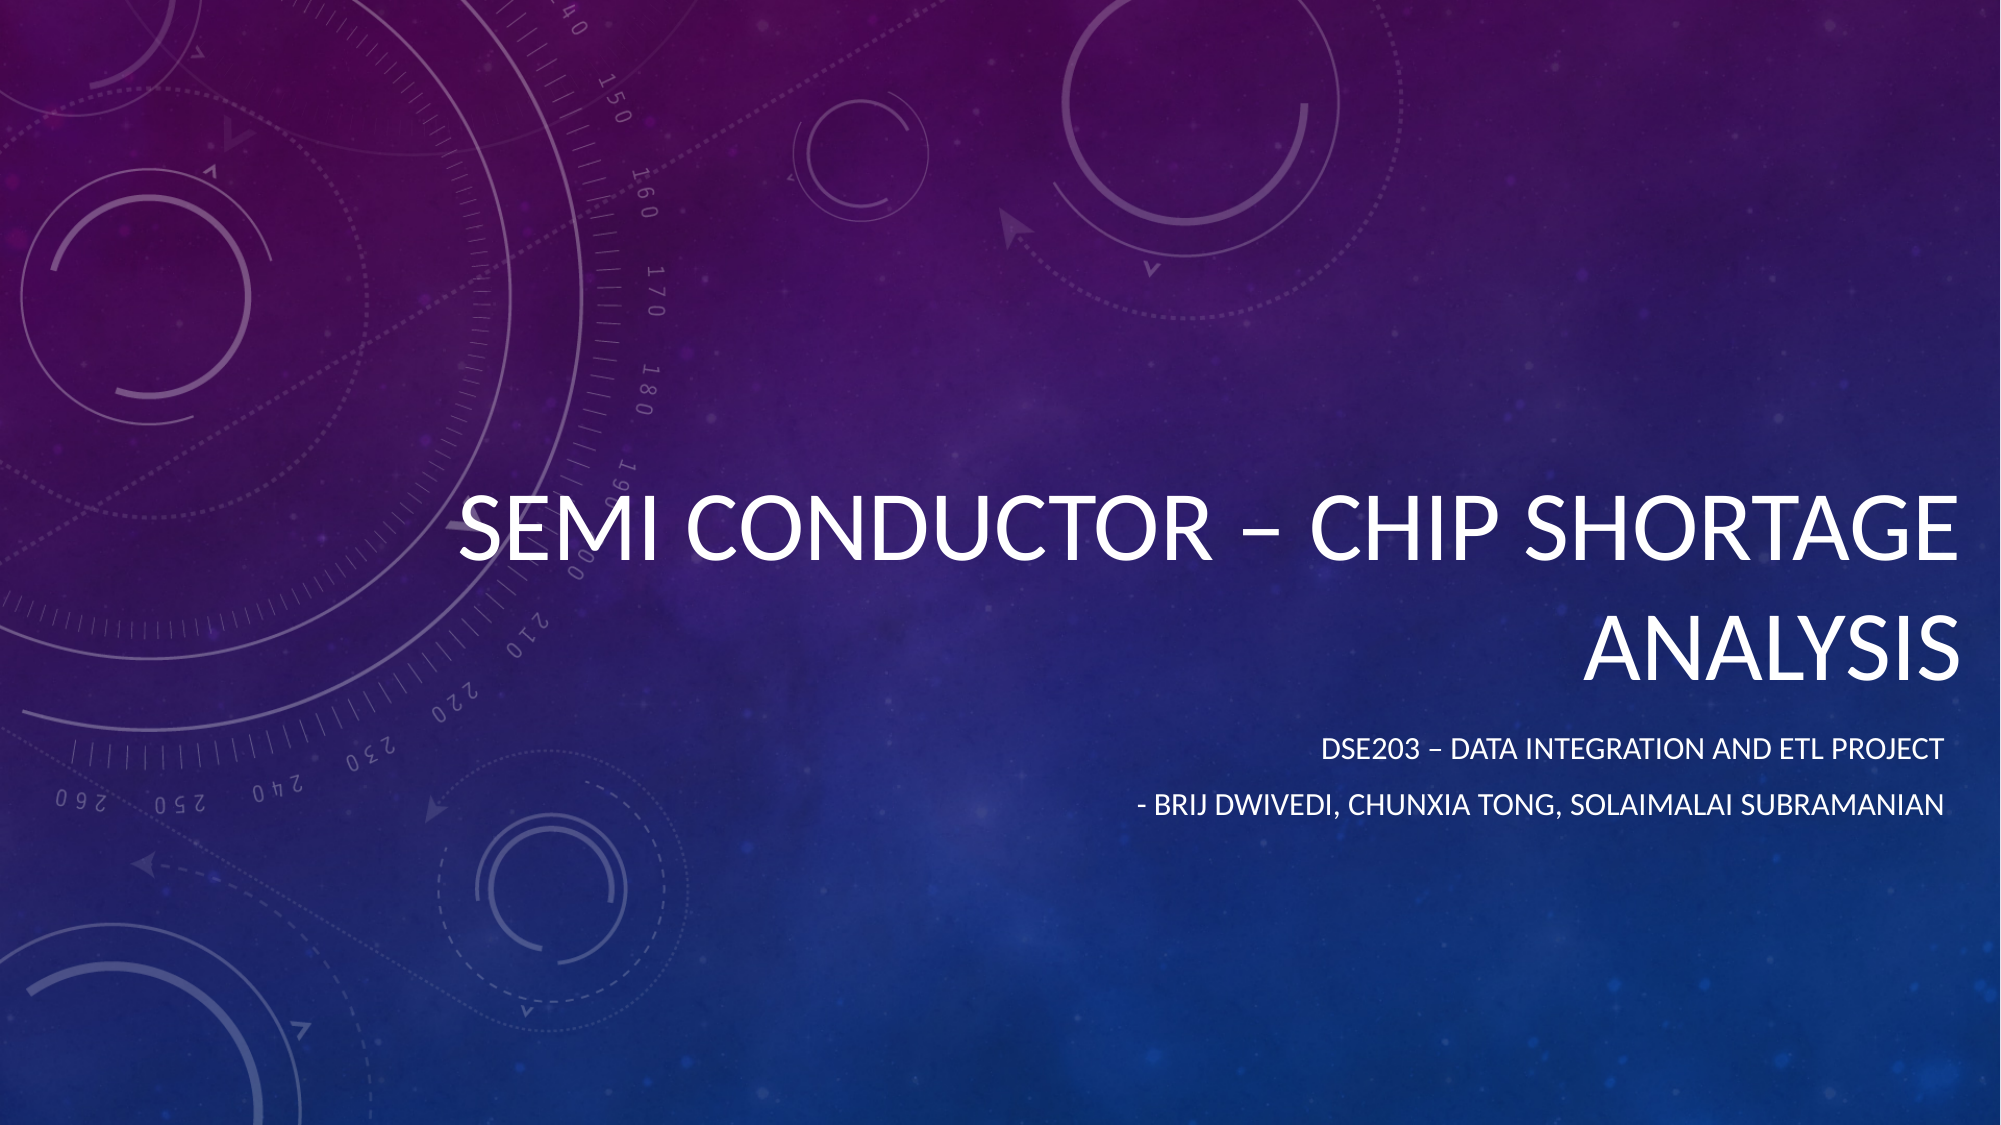

# Semi conductor – chip shortage Analysis
DSE203 – Data integration and ETL project
- Brij dwivedi, chunxia tong, Solaimalai subramanian